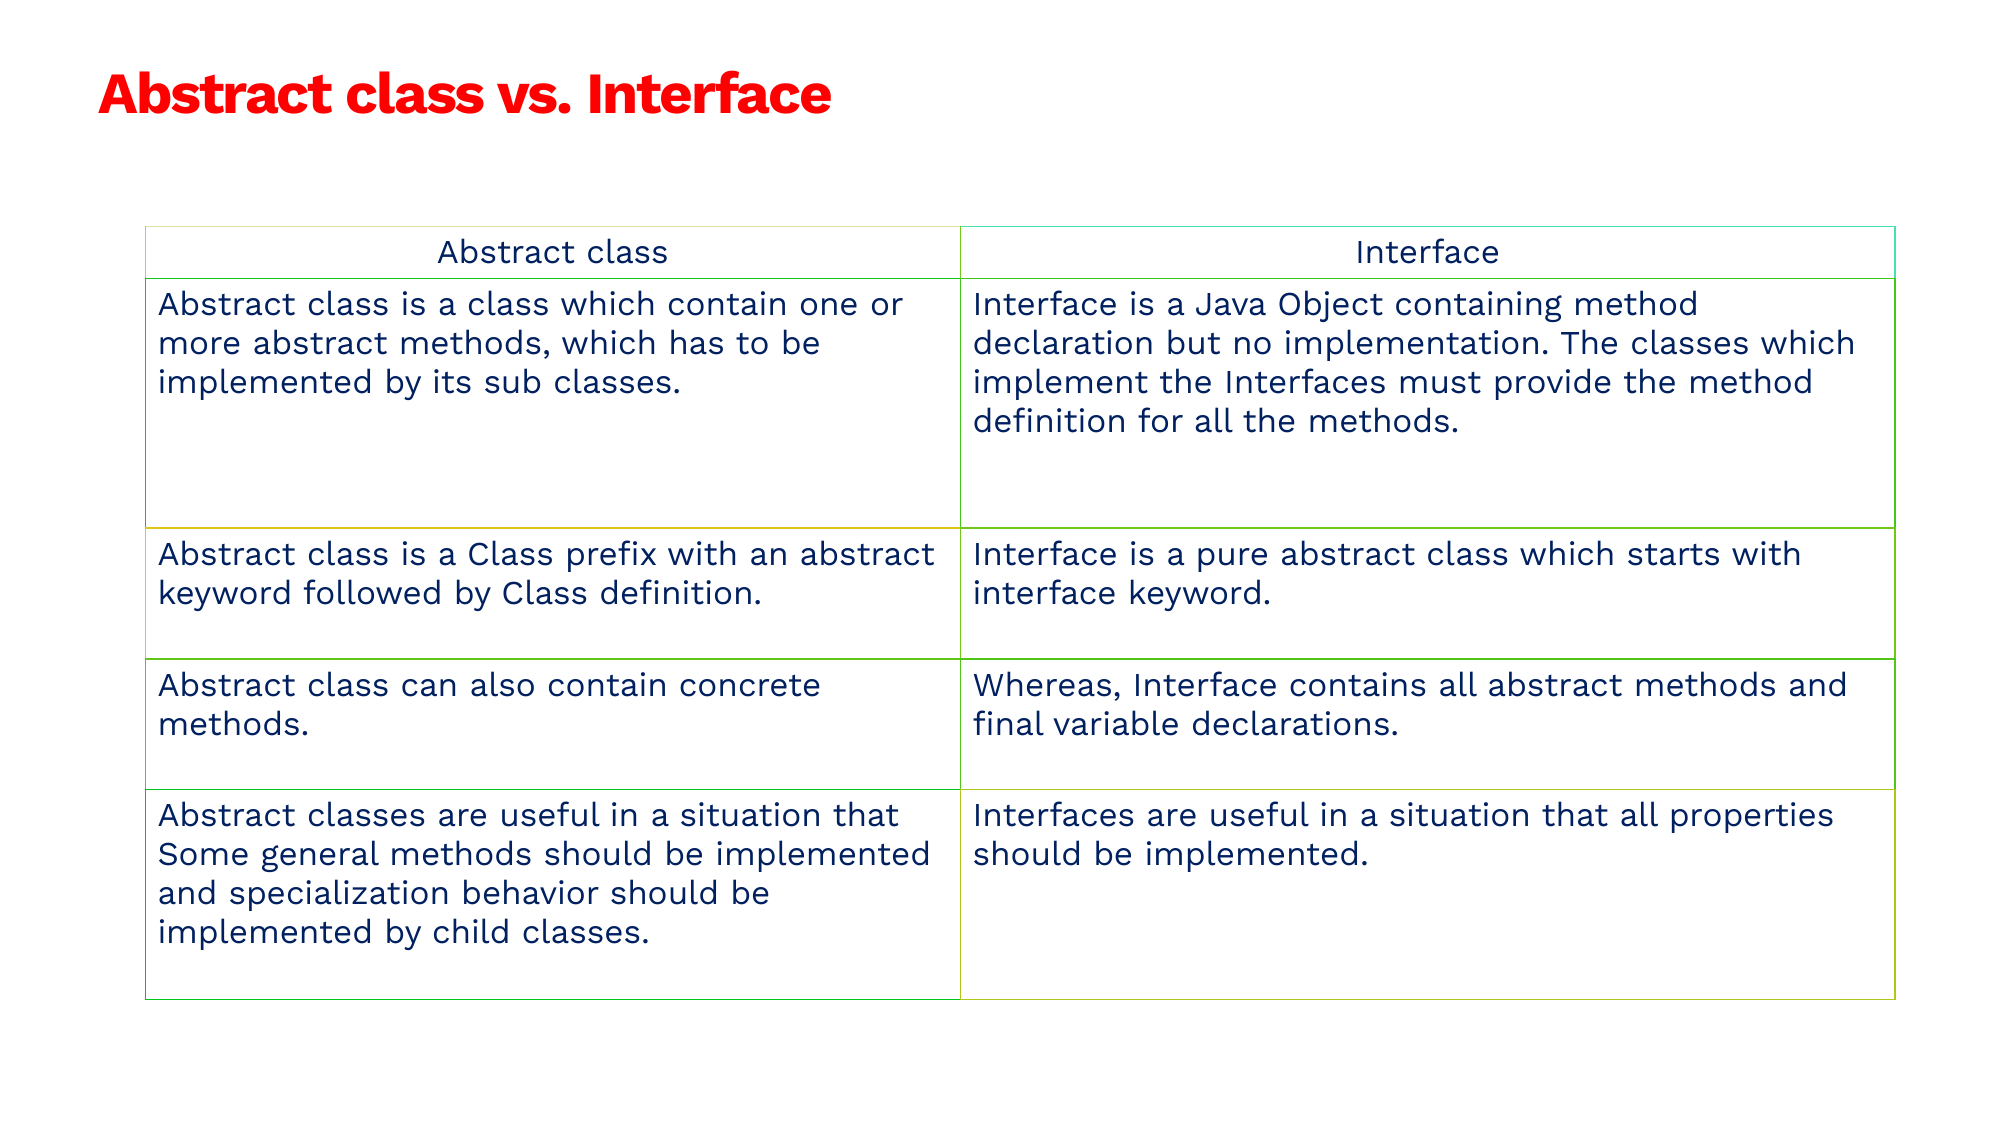

Abstract class vs. Interface
| Abstract class | Interface |
| --- | --- |
| Abstract class is a class which contain one or more abstract methods, which has to be implemented by its sub classes. | Interface is a Java Object containing method declaration but no implementation. The classes which implement the Interfaces must provide the method definition for all the methods. |
| Abstract class is a Class prefix with an abstract keyword followed by Class definition. | Interface is a pure abstract class which starts with interface keyword. |
| Abstract class can also contain concrete methods. | Whereas, Interface contains all abstract methods and final variable declarations. |
| Abstract classes are useful in a situation that Some general methods should be implemented and specialization behavior should be implemented by child classes. | Interfaces are useful in a situation that all properties should be implemented. |